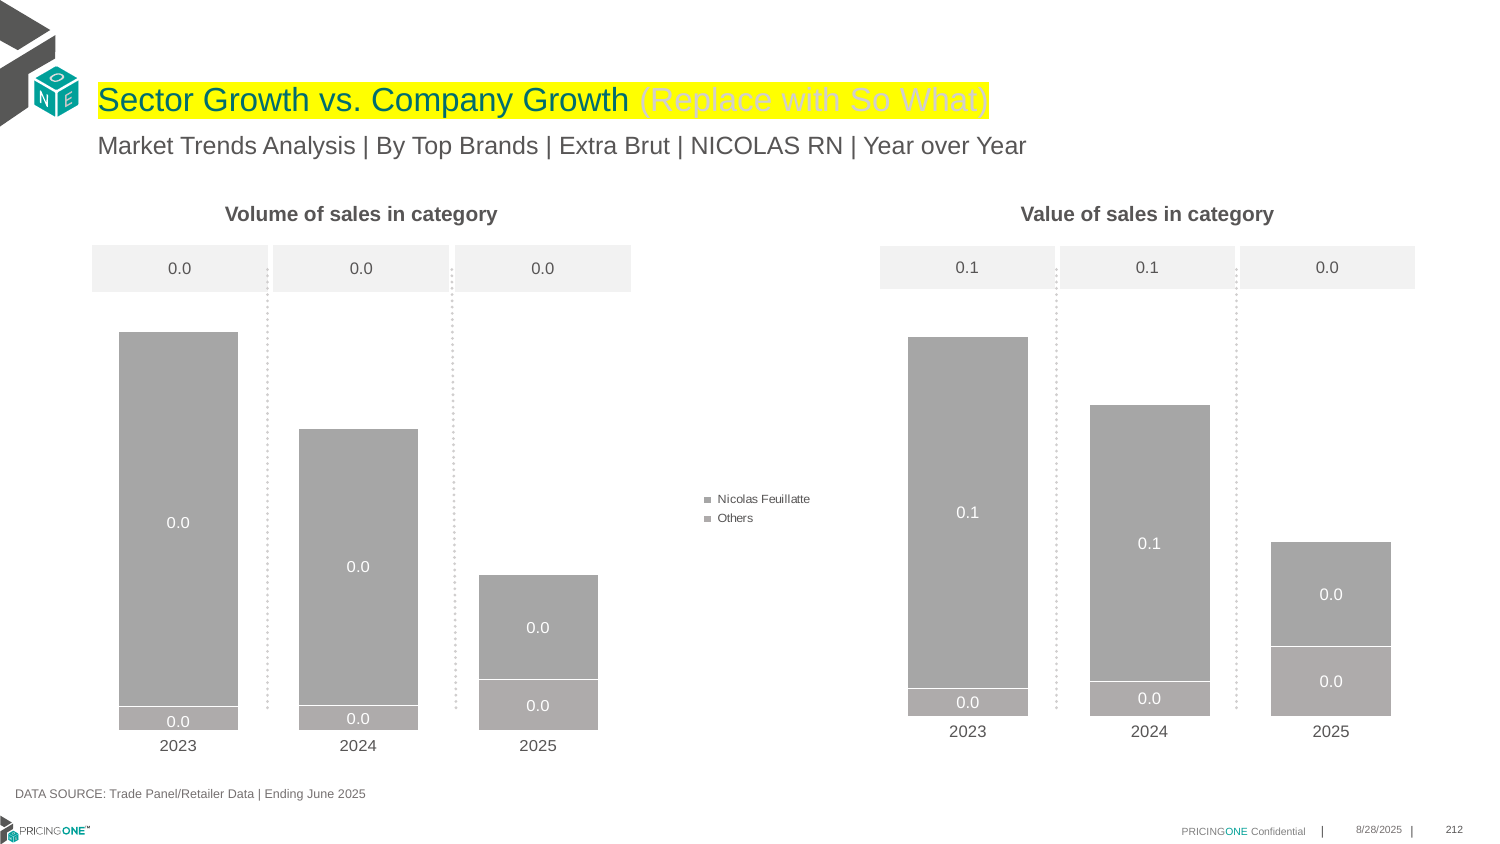

# Sector Growth vs. Company Growth (Replace with So What)
Market Trends Analysis | By Top Brands | Extra Brut | NICOLAS RN | Year over Year
| Value of sales in category |  |  |
| --- | --- | --- |
| 0.1 | 0.1 | 0.0 |
| Volume of sales in category |  |  |
| --- | --- | --- |
| 0.0 | 0.0 | 0.0 |

### Chart

| Category | Others | Nicolas Feuillatte |
|---|---|---|
| 2023 | 0.005324 | 0.067262 |
| 2024 | 0.006694 | 0.052767 |
| 2025 | 0.013342 | 0.020061 |

### Chart

| Category | Others | Nicolas Feuillatte |
|---|---|---|
| 2023 | 0.000111 | 0.001728 |
| 2024 | 0.000116 | 0.001278 |
| 2025 | 0.000235 | 0.000484 |
DATA SOURCE: Trade Panel/Retailer Data | Ending June 2025

8/28/2025
212